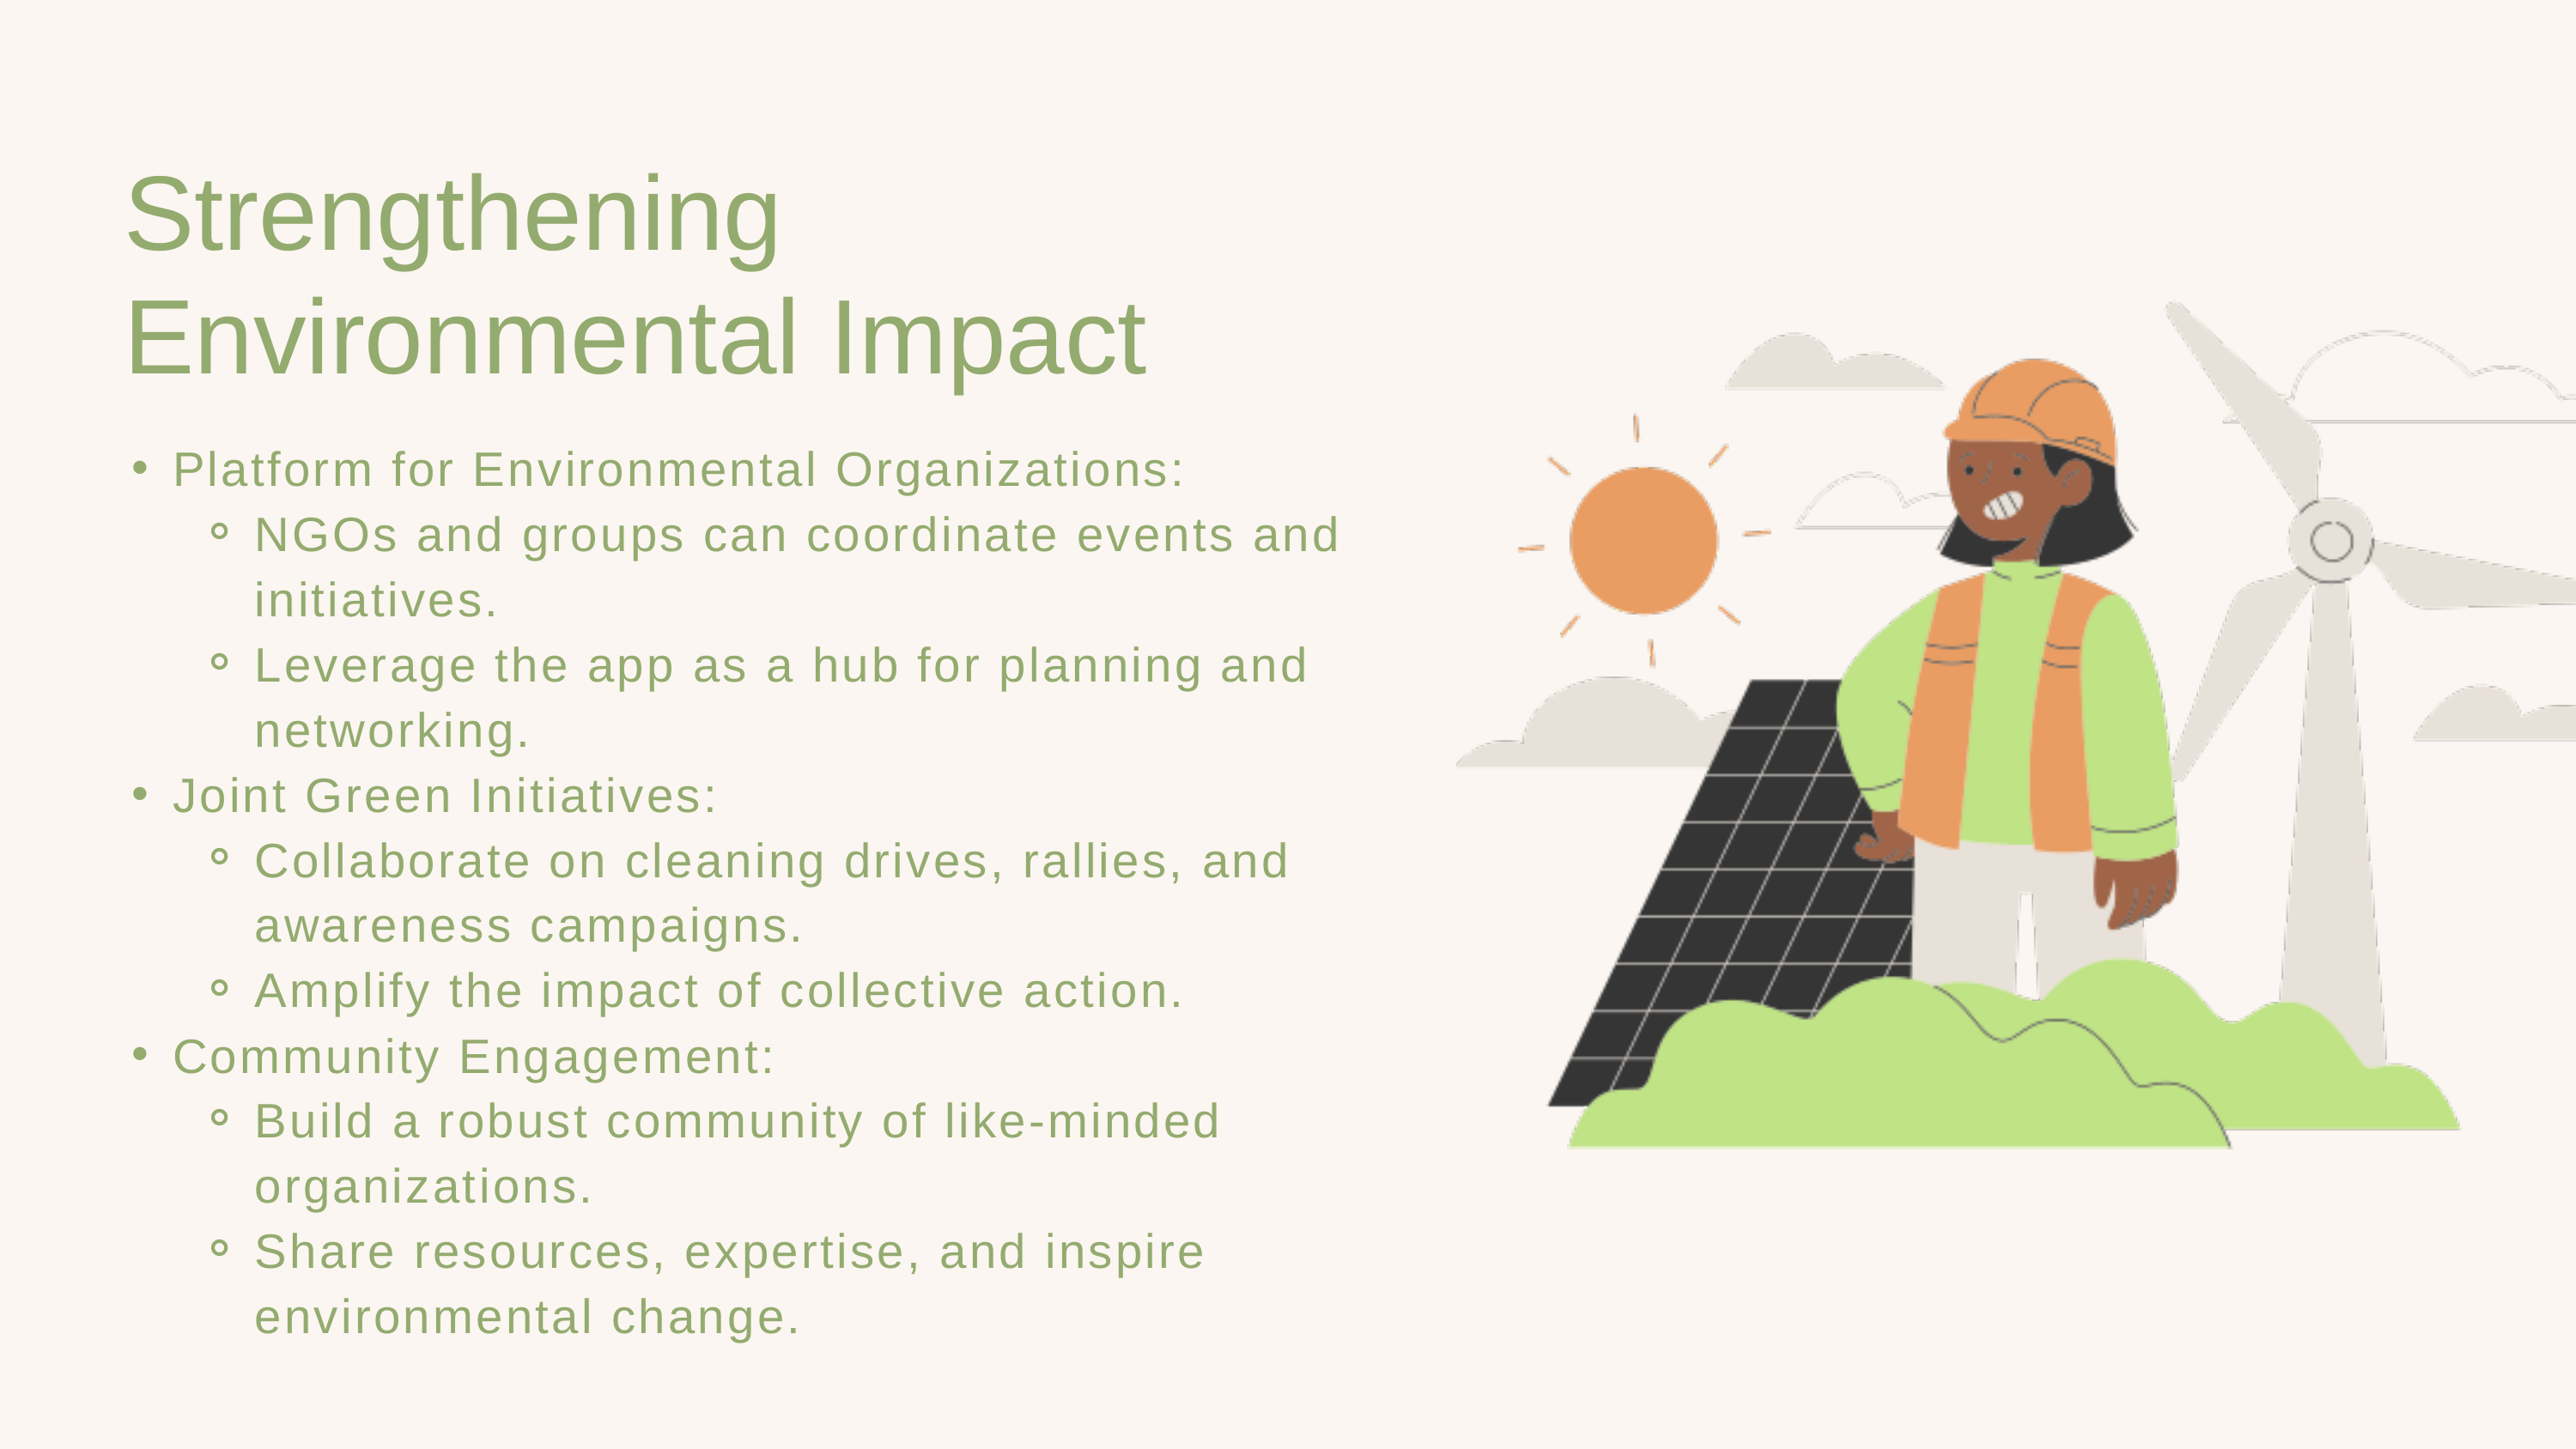

Strengthening Environmental Impact

Platform for Environmental Organizations:
NGOs and groups can coordinate events and initiatives.
Leverage the app as a hub for planning and networking.
Joint Green Initiatives:
Collaborate on cleaning drives, rallies, and awareness campaigns.
Amplify the impact of collective action.
Community Engagement:
Build a robust community of like-minded organizations.
Share resources, expertise, and inspire environmental change.